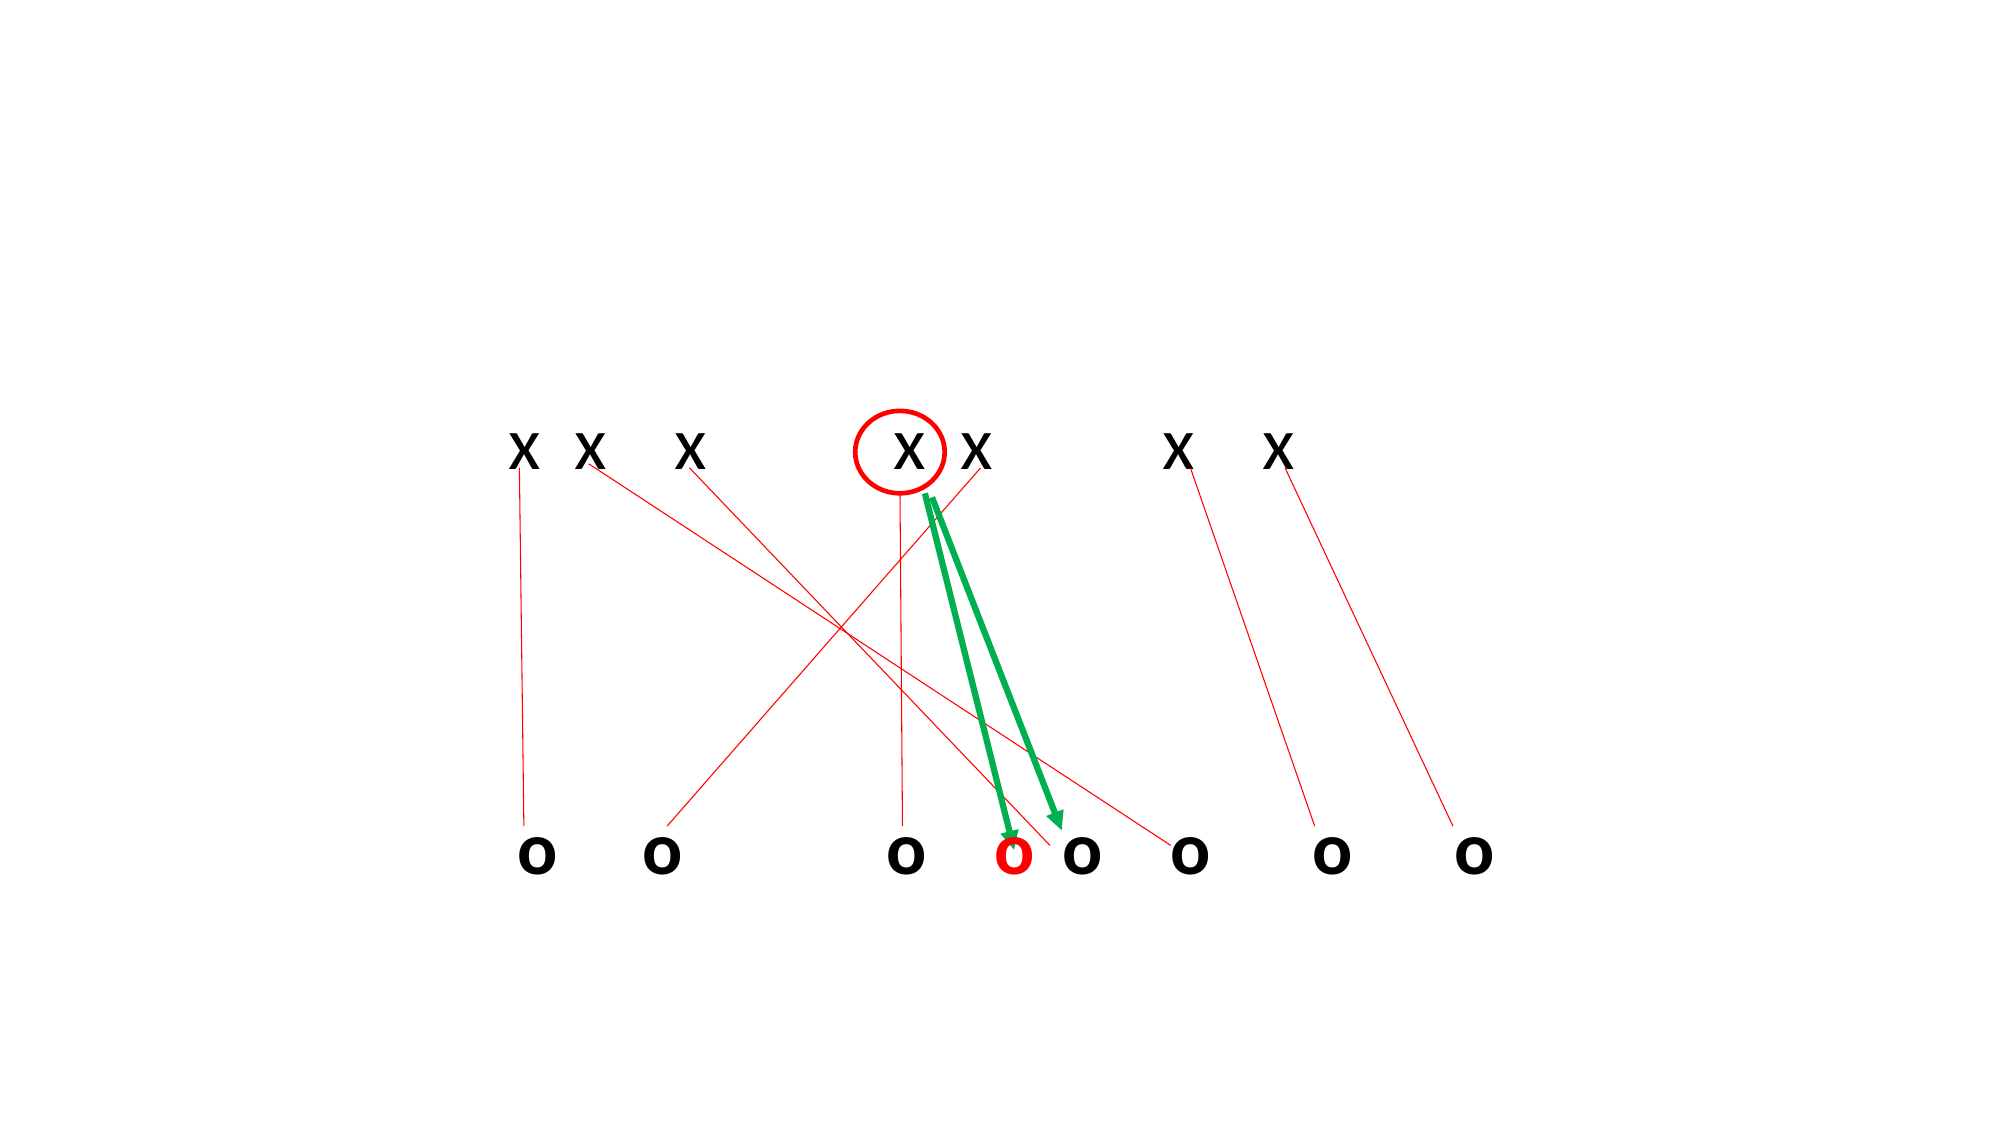

x  x    x           x  x          x    x

o
o     o            o        o    o      o      o